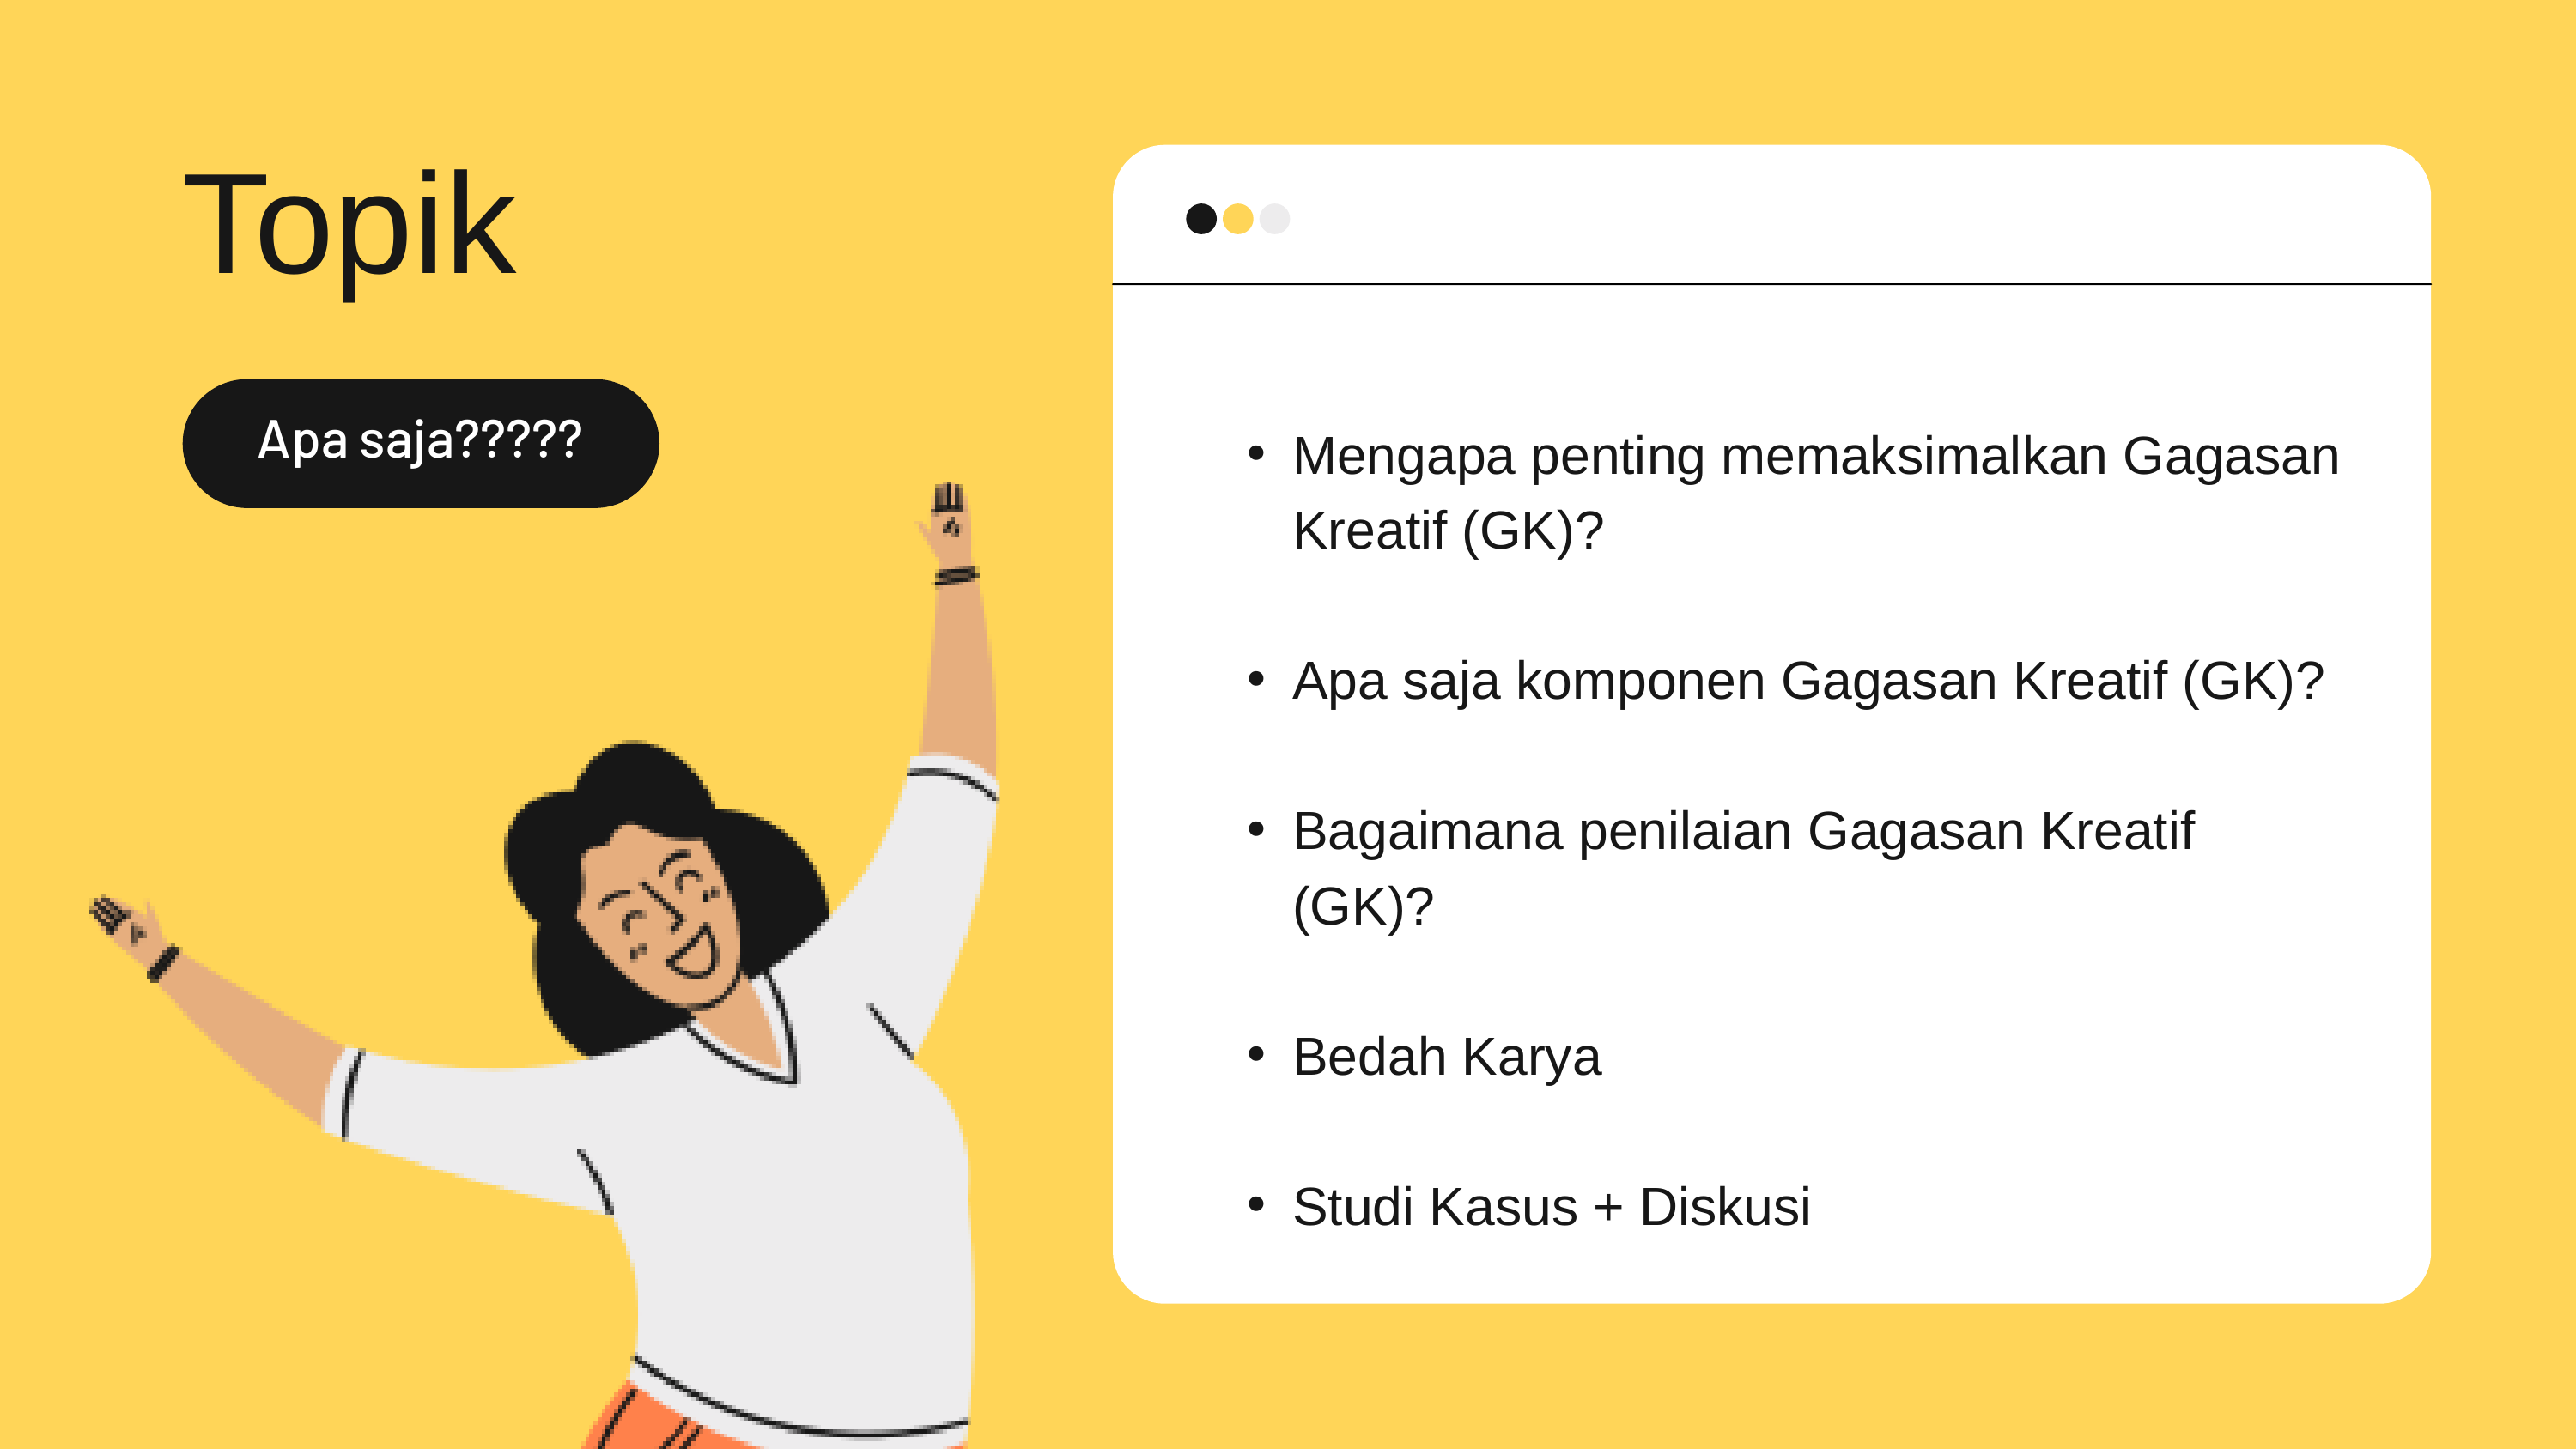

Topik

Apa saja?????

Mengapa penting memaksimalkan Gagasan Kreatif (GK)?

Apa saja komponen Gagasan Kreatif (GK)?

Bagaimana penilaian Gagasan Kreatif (GK)?

Bedah Karya

Studi Kasus + Diskusi